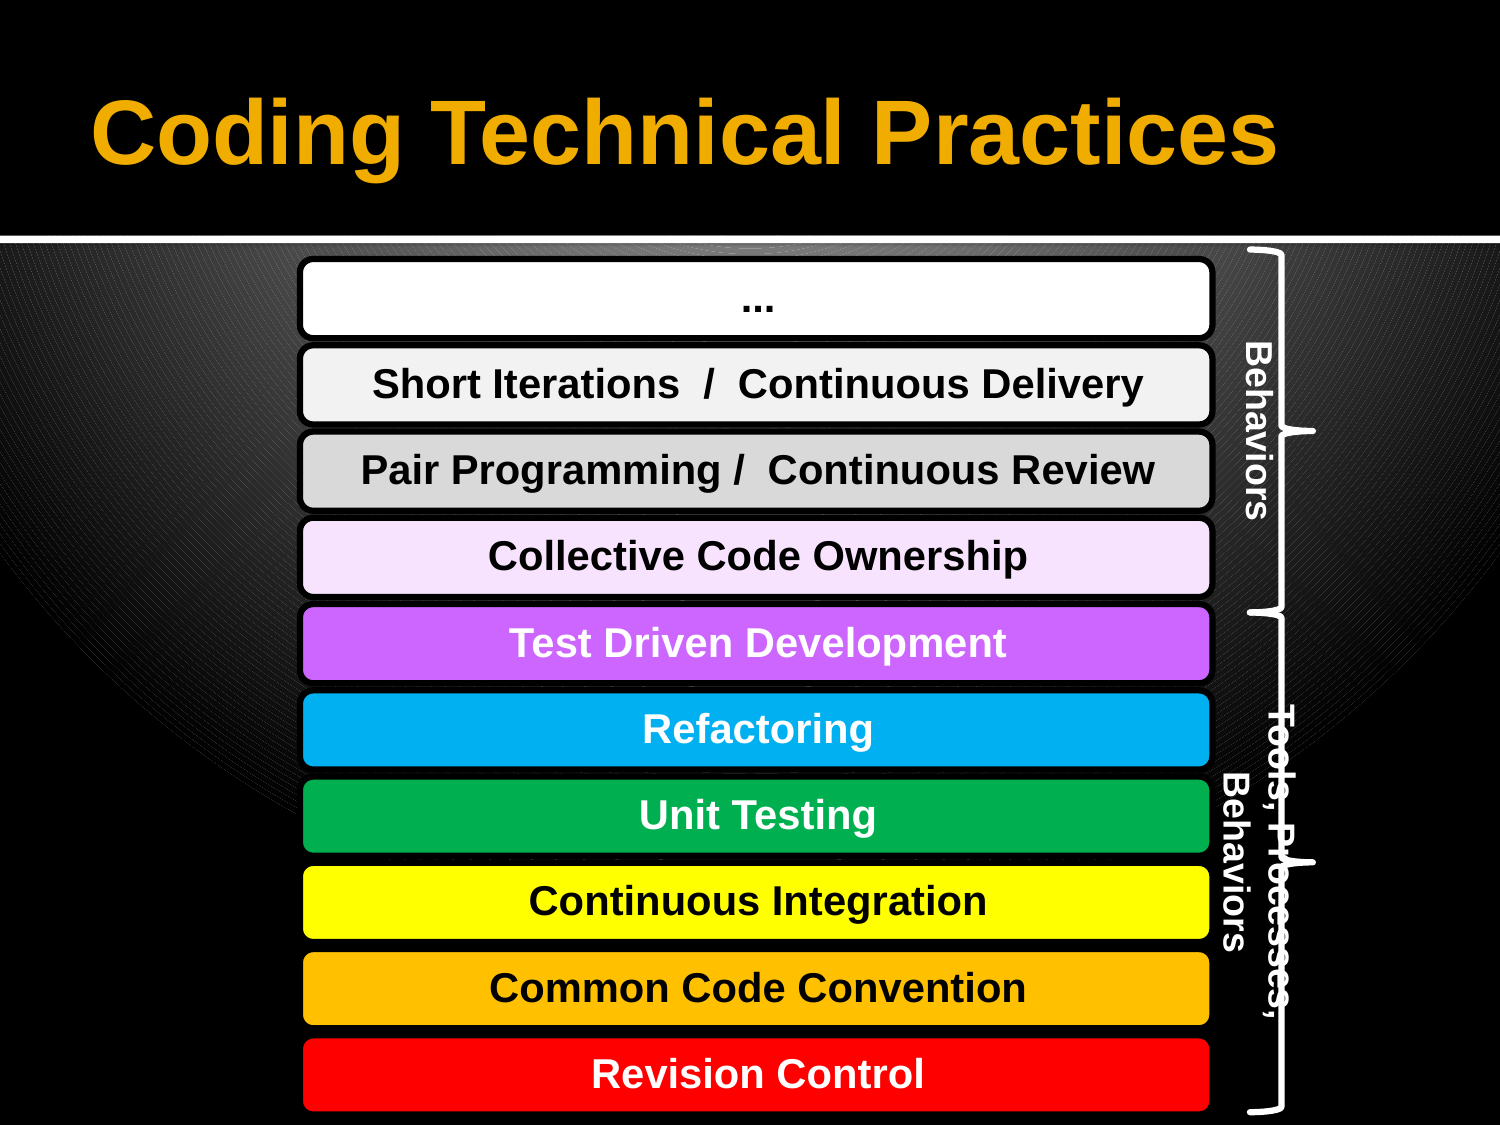

# Coding Technical Practices
Behaviors
...
Short Iterations  /  Continuous Delivery
Pair Programming /  Continuous Review
Collective Code Ownership
Test Driven Development
Refactoring
Unit Testing
Continuous Integration
Common Code Convention
Revision Control
Tools, Processes, Behaviors